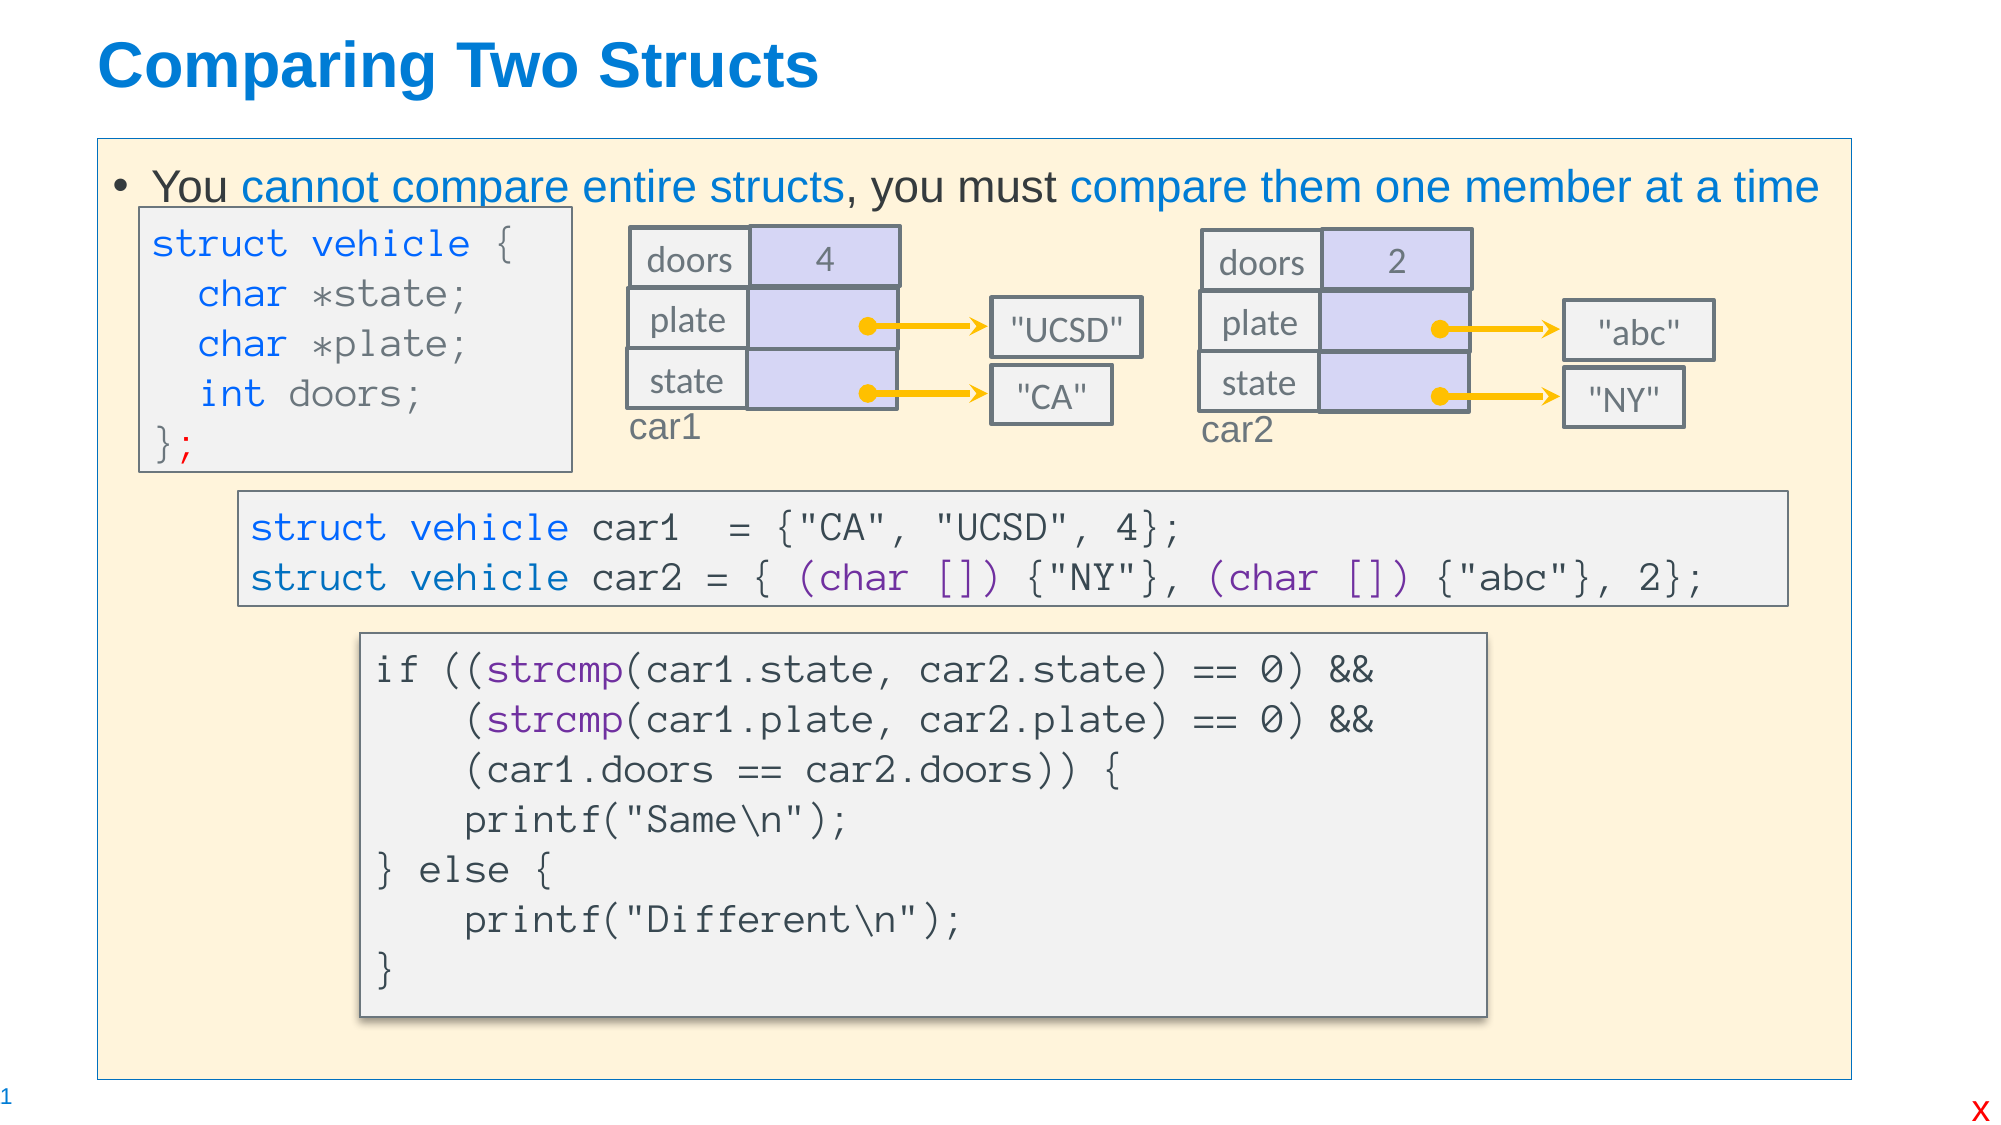

# Comparing Two Structs
You cannot compare entire structs, you must compare them one member at a time

struct vehicle {
  char *state;
  char *plate;
  int doors;
};
4
doors
plate

"UCSD"
state

"CA"
car1
2
doors
plate

"abc"
state

"NY"
car2
struct vehicle car1  = {"CA", "UCSD", 4};
struct vehicle car2 = { (char []) {"NY"}, (char []) {"abc"}, 2};
if ((strcmp(car1.state, car2.state) == 0) &&
    (strcmp(car1.plate, car2.plate) == 0) &&
    (car1.doors == car2.doors)) {
    printf("Same\n");
} else {
    printf("Different\n");
}

x